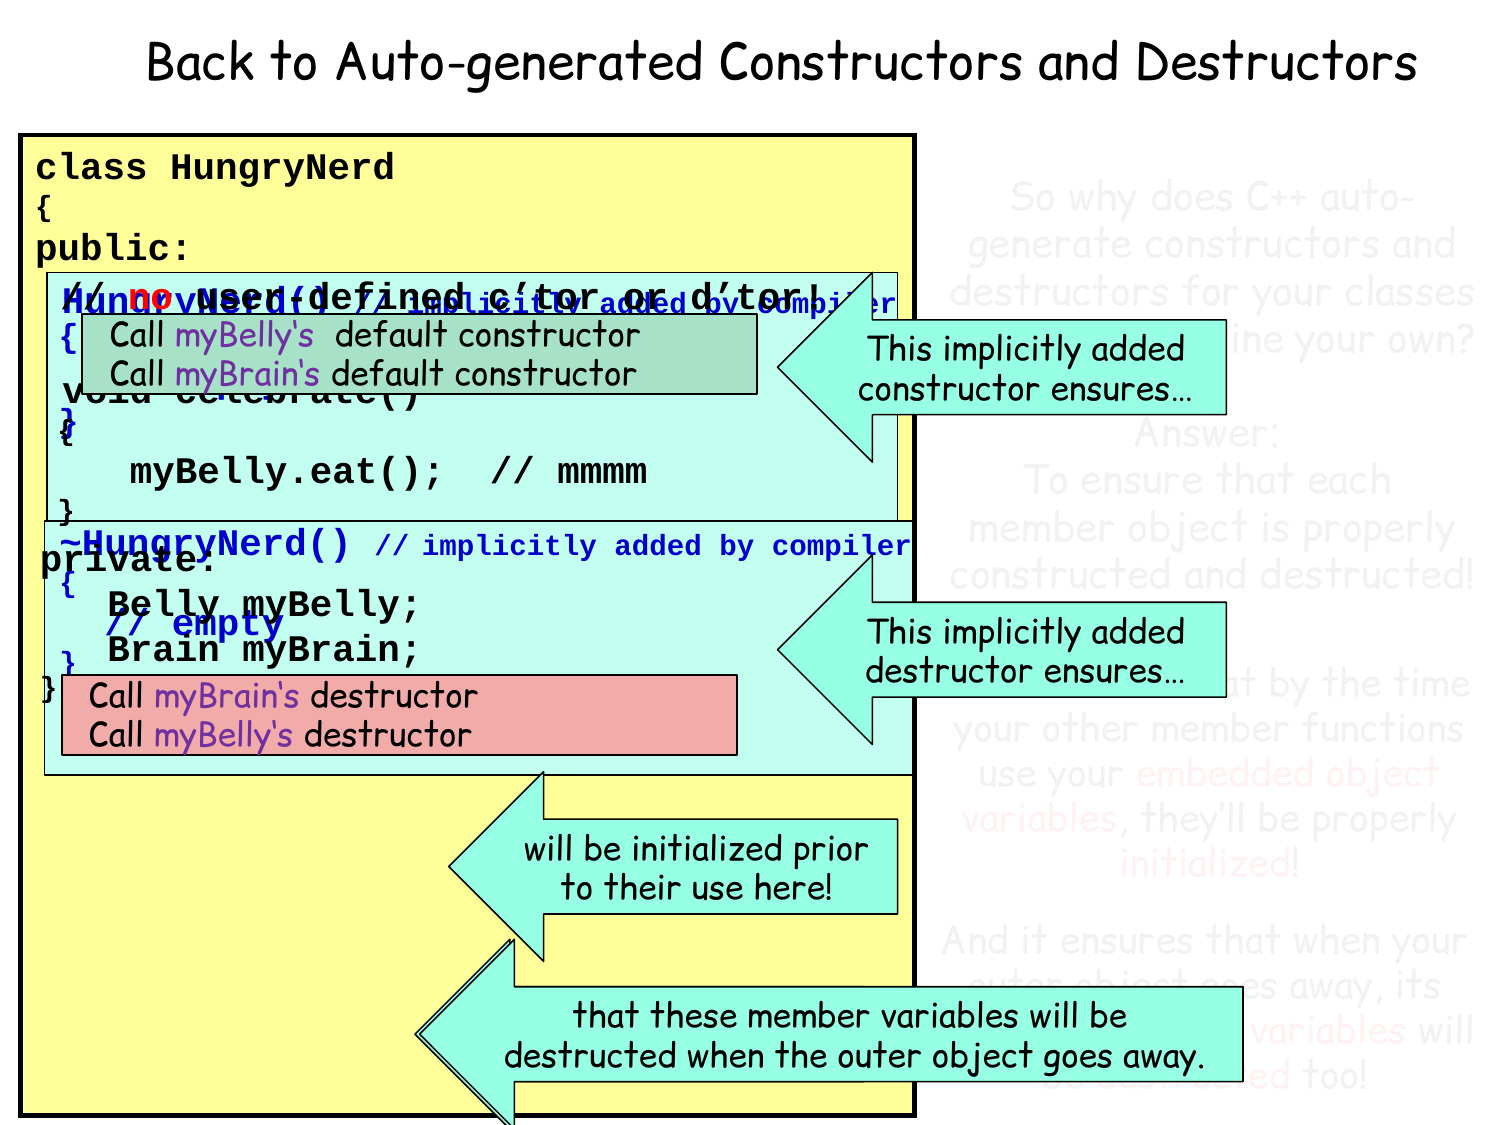

# Back to Auto-generated Constructors and Destructors
class HungryNerd
{
public:

So why does C++ auto-generate constructors and destructors for your classes if you don’t define your own?

 // no user-defined c’tor or d’tor!
HungryNerd() // implicitly added by compiler

This implicitly added constructor ensures…

 void celebrate()
 {
    myBelly.eat();  // mmmm
 }

private:
   Belly myBelly;
   Brain myBrain;
};
Call myBelly‘s  default constructor

Call myBrain‘s default constructor
{
  // empty
}
Answer:
To ensure that each
member object is properly constructed and destructed!
~HungryNerd() // implicitly added by compiler
{
  // empty
}

This implicitly added destructor ensures…
This ensures that by the time your other member functions use your embedded object variables, they’ll be properly initialized!
Call myBrain‘s destructor

Call myBelly‘s destructor
will be initialized prior to their use here!
And it ensures that when your outer object goes away, its embedded object variables will be destructed too!
that these member variables...
that these member variables will be
destructed when the outer object goes away.